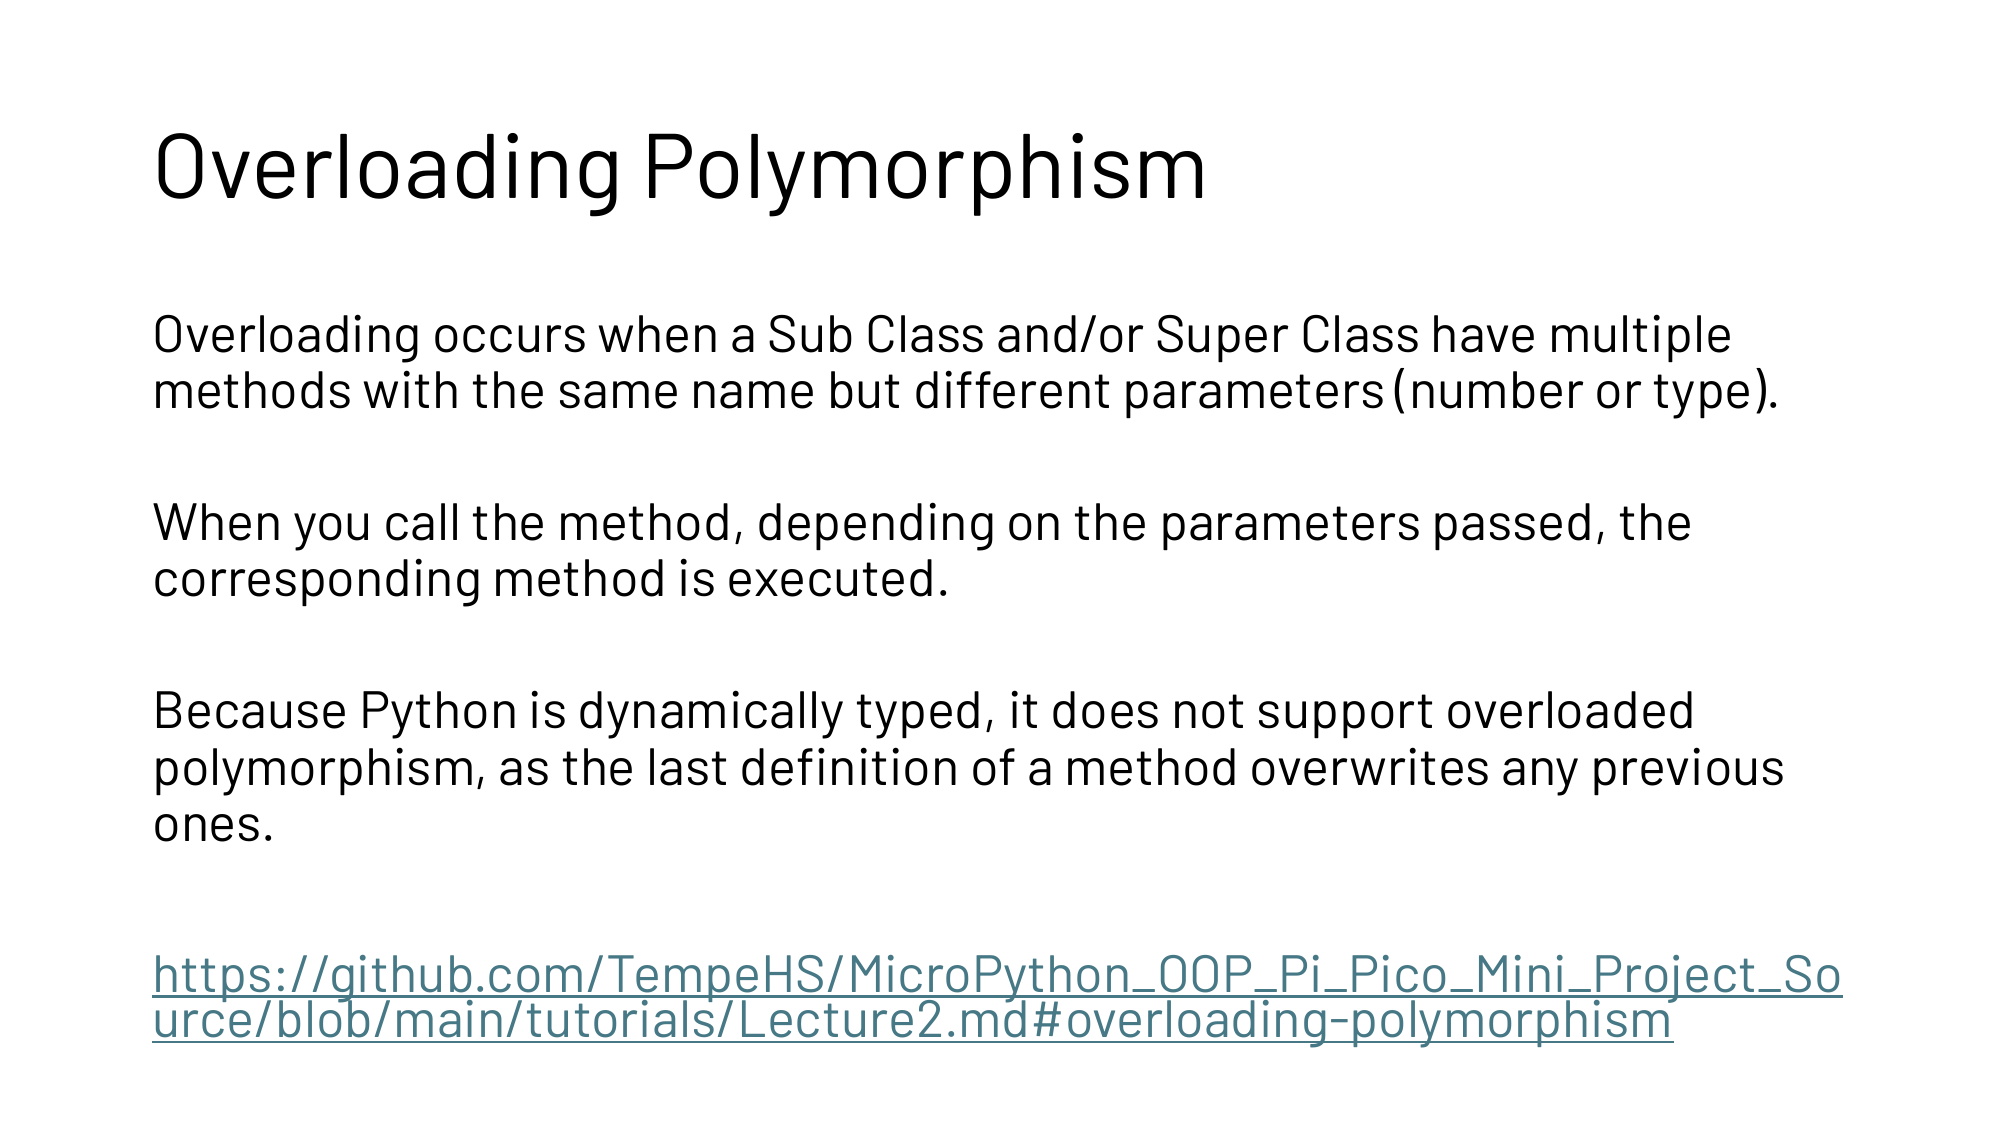

# Overloading Polymorphism
Overloading occurs when a Sub Class and/or Super Class have multiple methods with the same name but different parameters (number or type).
When you call the method, depending on the parameters passed, the corresponding method is executed.
Because Python is dynamically typed, it does not support overloaded polymorphism, as the last definition of a method overwrites any previous ones.

https://github.com/TempeHS/MicroPython_OOP_Pi_Pico_Mini_Project_Source/blob/main/tutorials/Lecture2.md#overloading-polymorphism